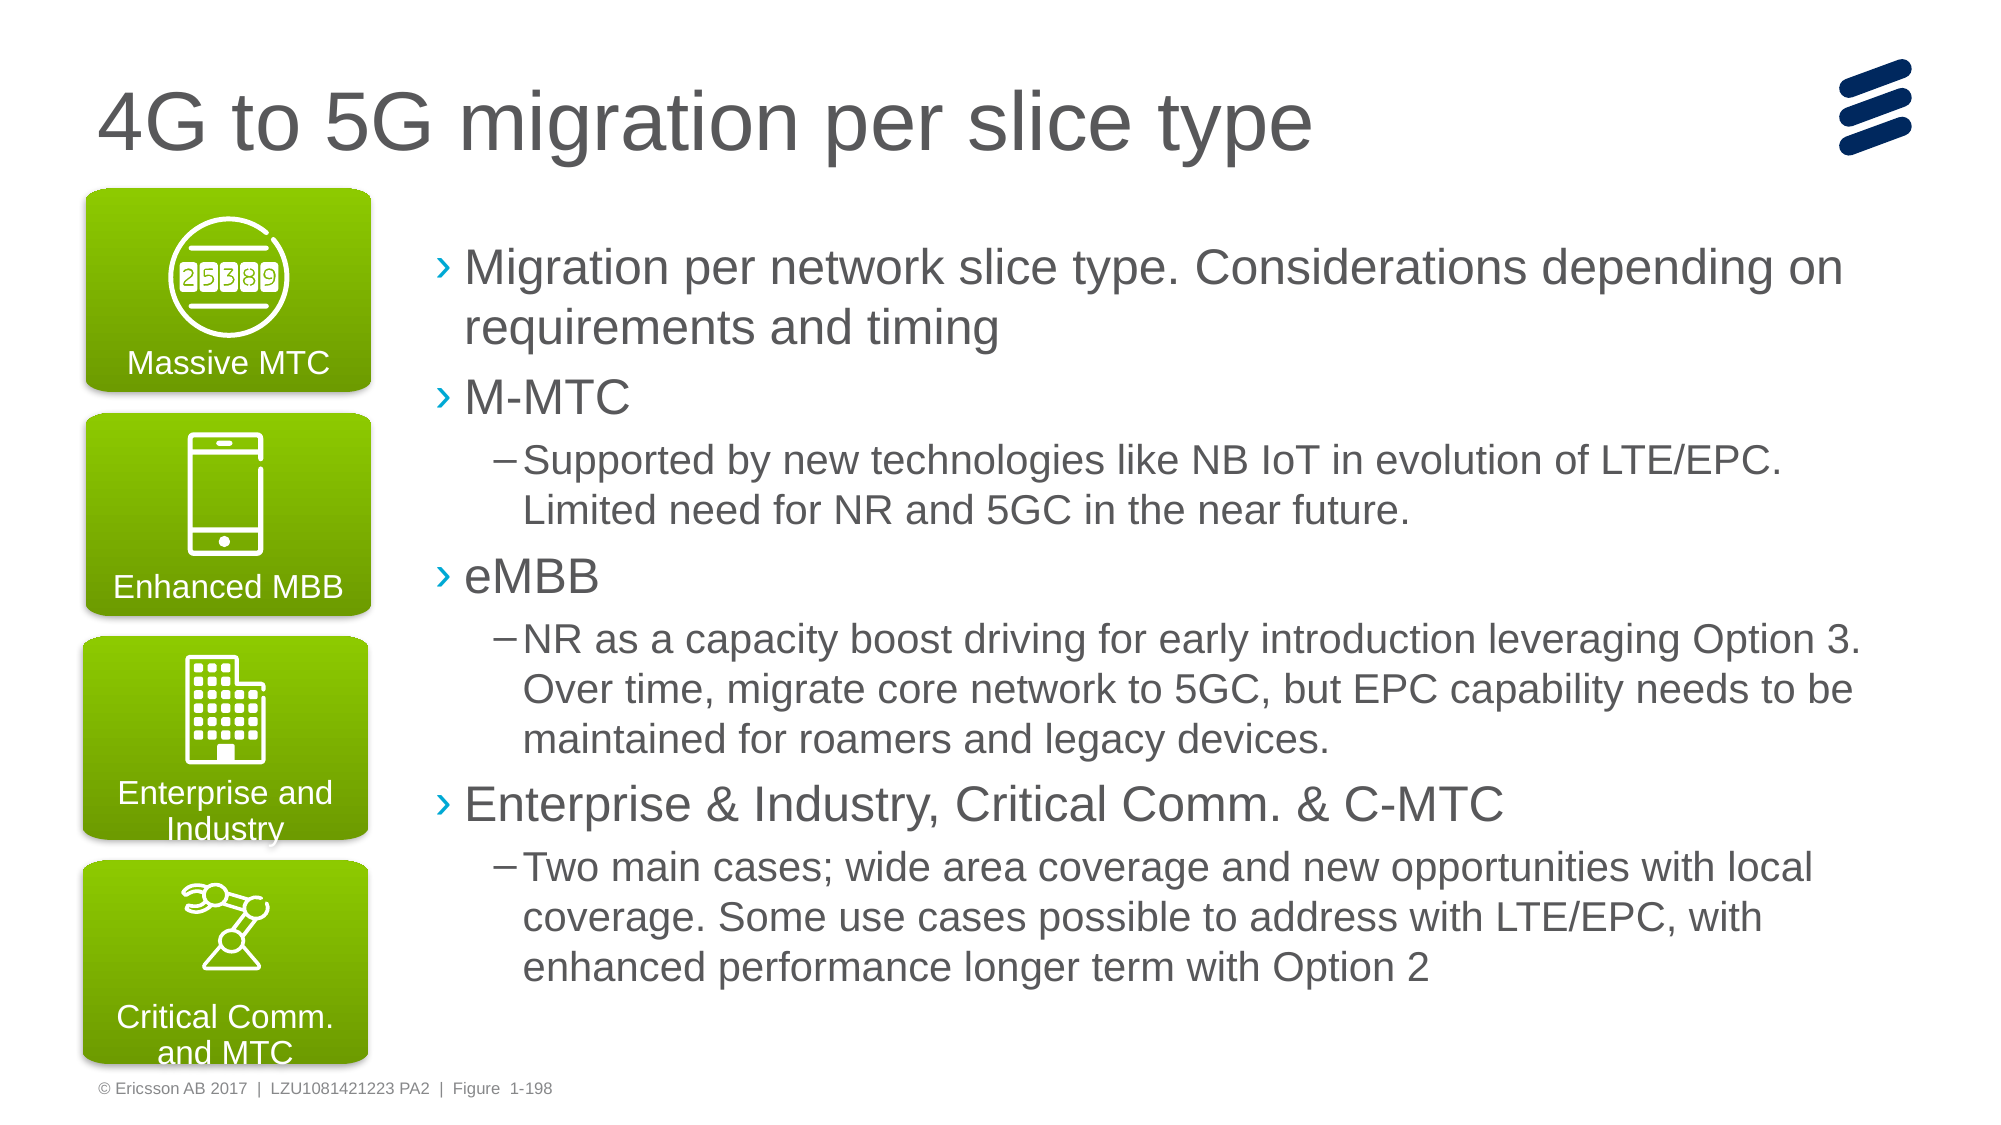

# 4G to 5G migration per slice type

Massive MTC

Migration per network slice type. Considerations depending on requirements and timing
M-MTC
Supported by new technologies like NB IoT in evolution of LTE/EPC. Limited need for NR and 5GC in the near future.
eMBB
NR as a capacity boost driving for early introduction leveraging Option 3. Over time, migrate core network to 5GC, but EPC capability needs to be maintained for roamers and legacy devices.
Enterprise & Industry, Critical Comm. & C-MTC
Two main cases; wide area coverage and new opportunities with local coverage. Some use cases possible to address with LTE/EPC, with enhanced performance longer term with Option 2

Enhanced MBB

Enterprise and Industry

Critical Comm. and MTC